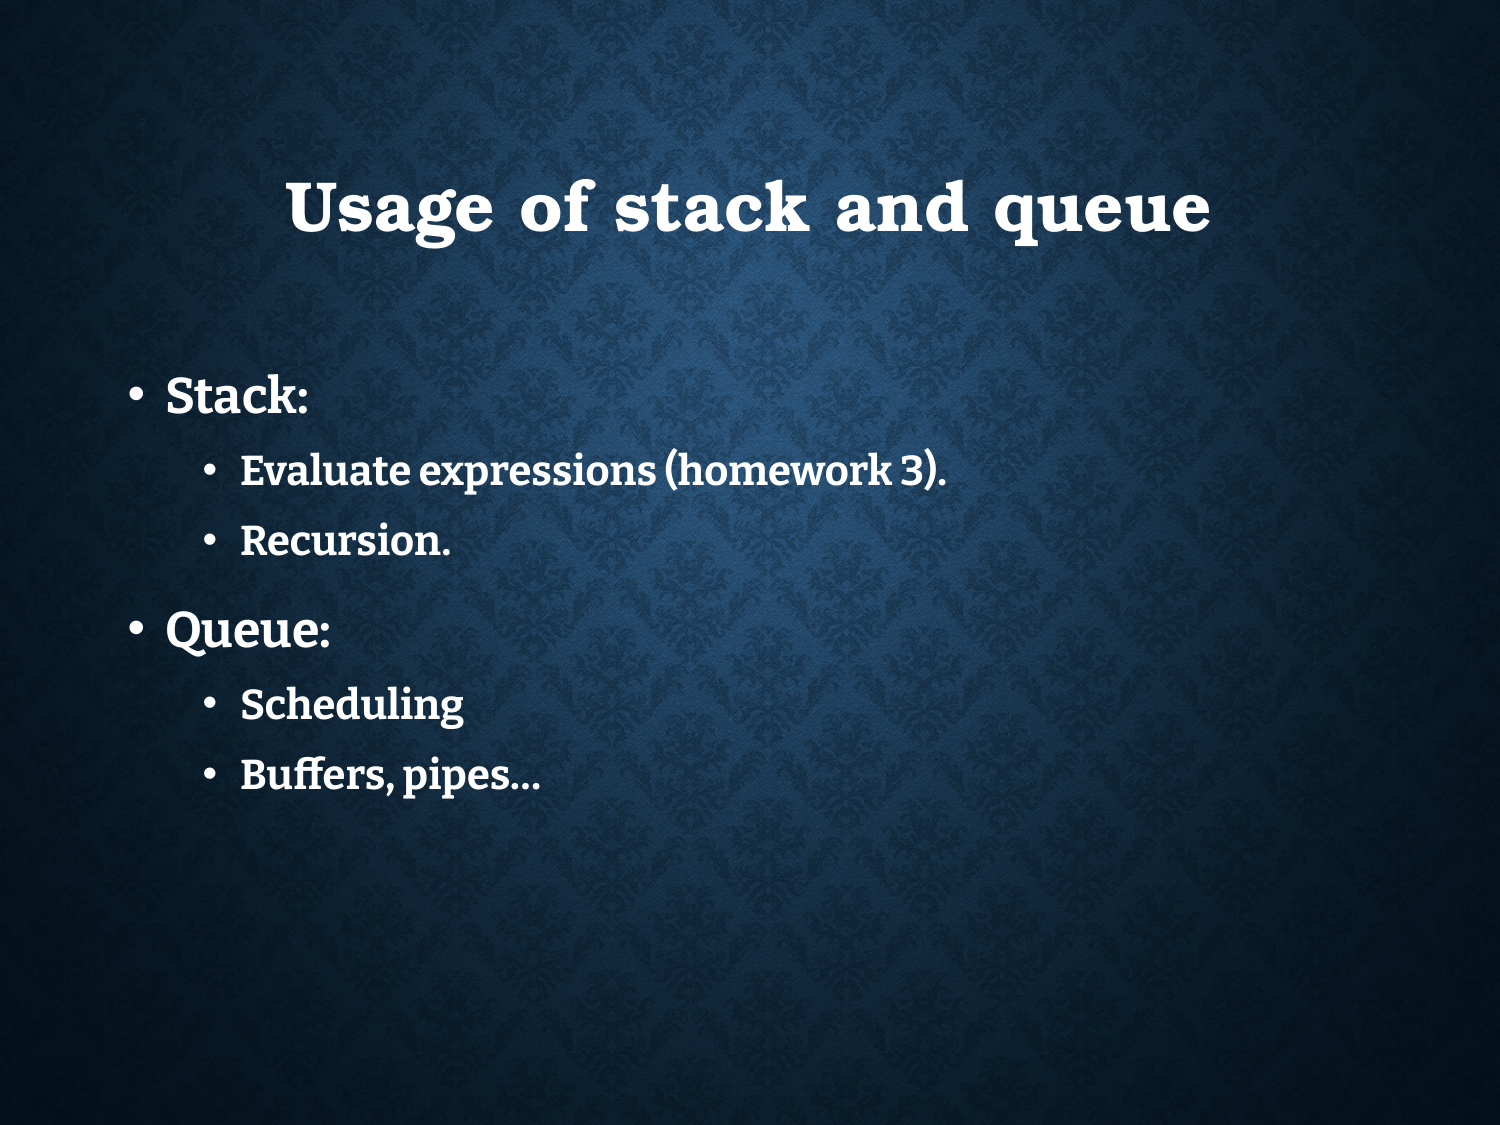

# Usage of stack and queue
Stack:
Evaluate expressions (homework 3).
Recursion.
Queue:
Scheduling
Buffers, pipes…